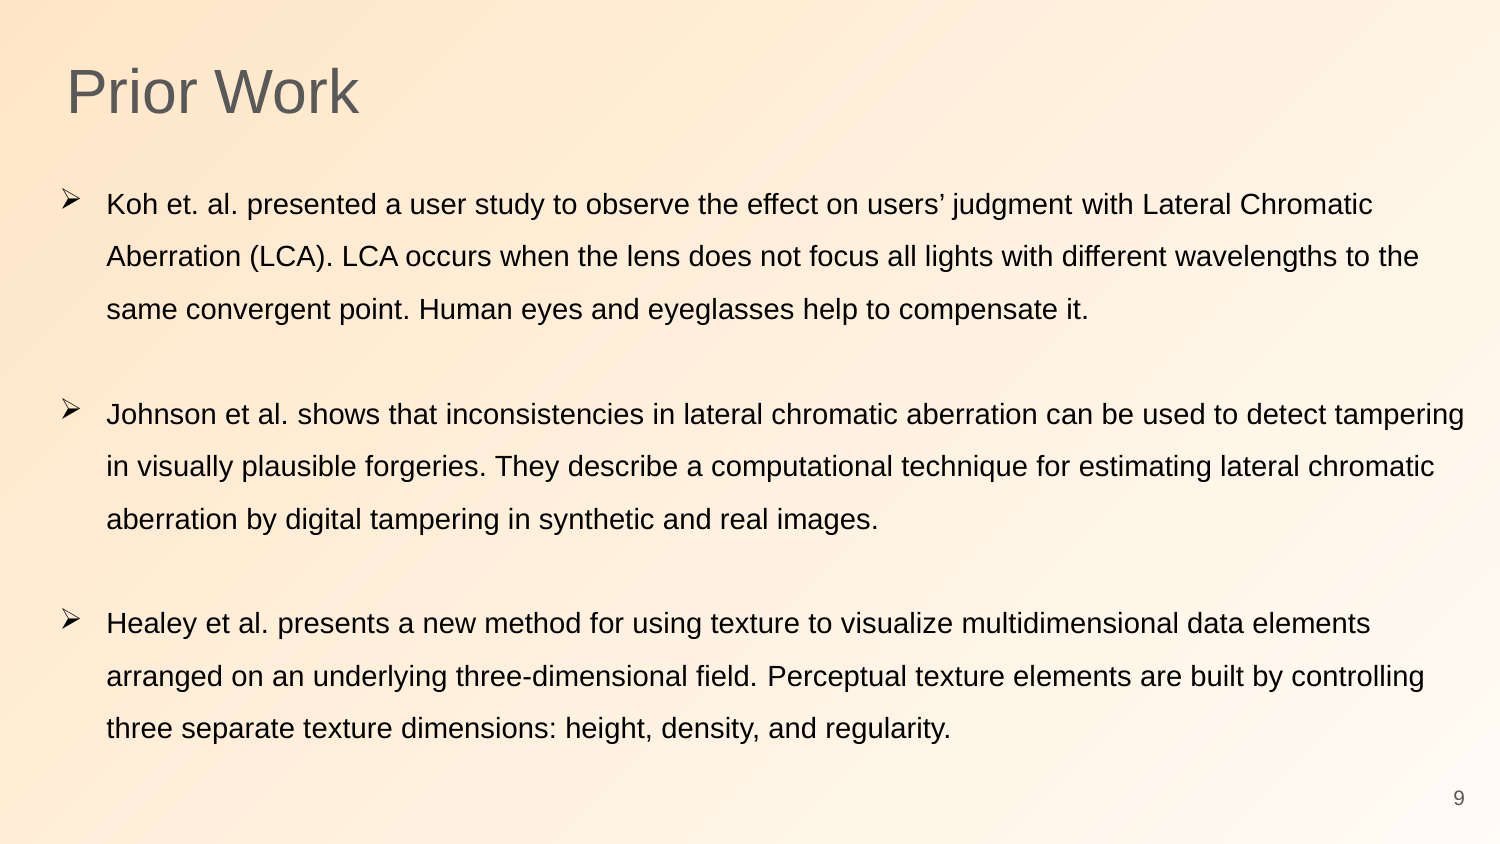

# Prior Work
Koh et. al. presented a user study to observe the effect on users’ judgment with Lateral Chromatic
Aberration (LCA). LCA occurs when the lens does not focus all lights with different wavelengths to the
same convergent point. Human eyes and eyeglasses help to compensate it.

Johnson et al. shows that inconsistencies in lateral chromatic aberration can be used to detect tampering
in visually plausible forgeries. They describe a computational technique for estimating lateral chromatic
aberration by digital tampering in synthetic and real images.
Healey et al. presents a new method for using texture to visualize multidimensional data elements
arranged on an underlying three-dimensional field. Perceptual texture elements are built by controlling
three separate texture dimensions: height, density, and regularity.
9